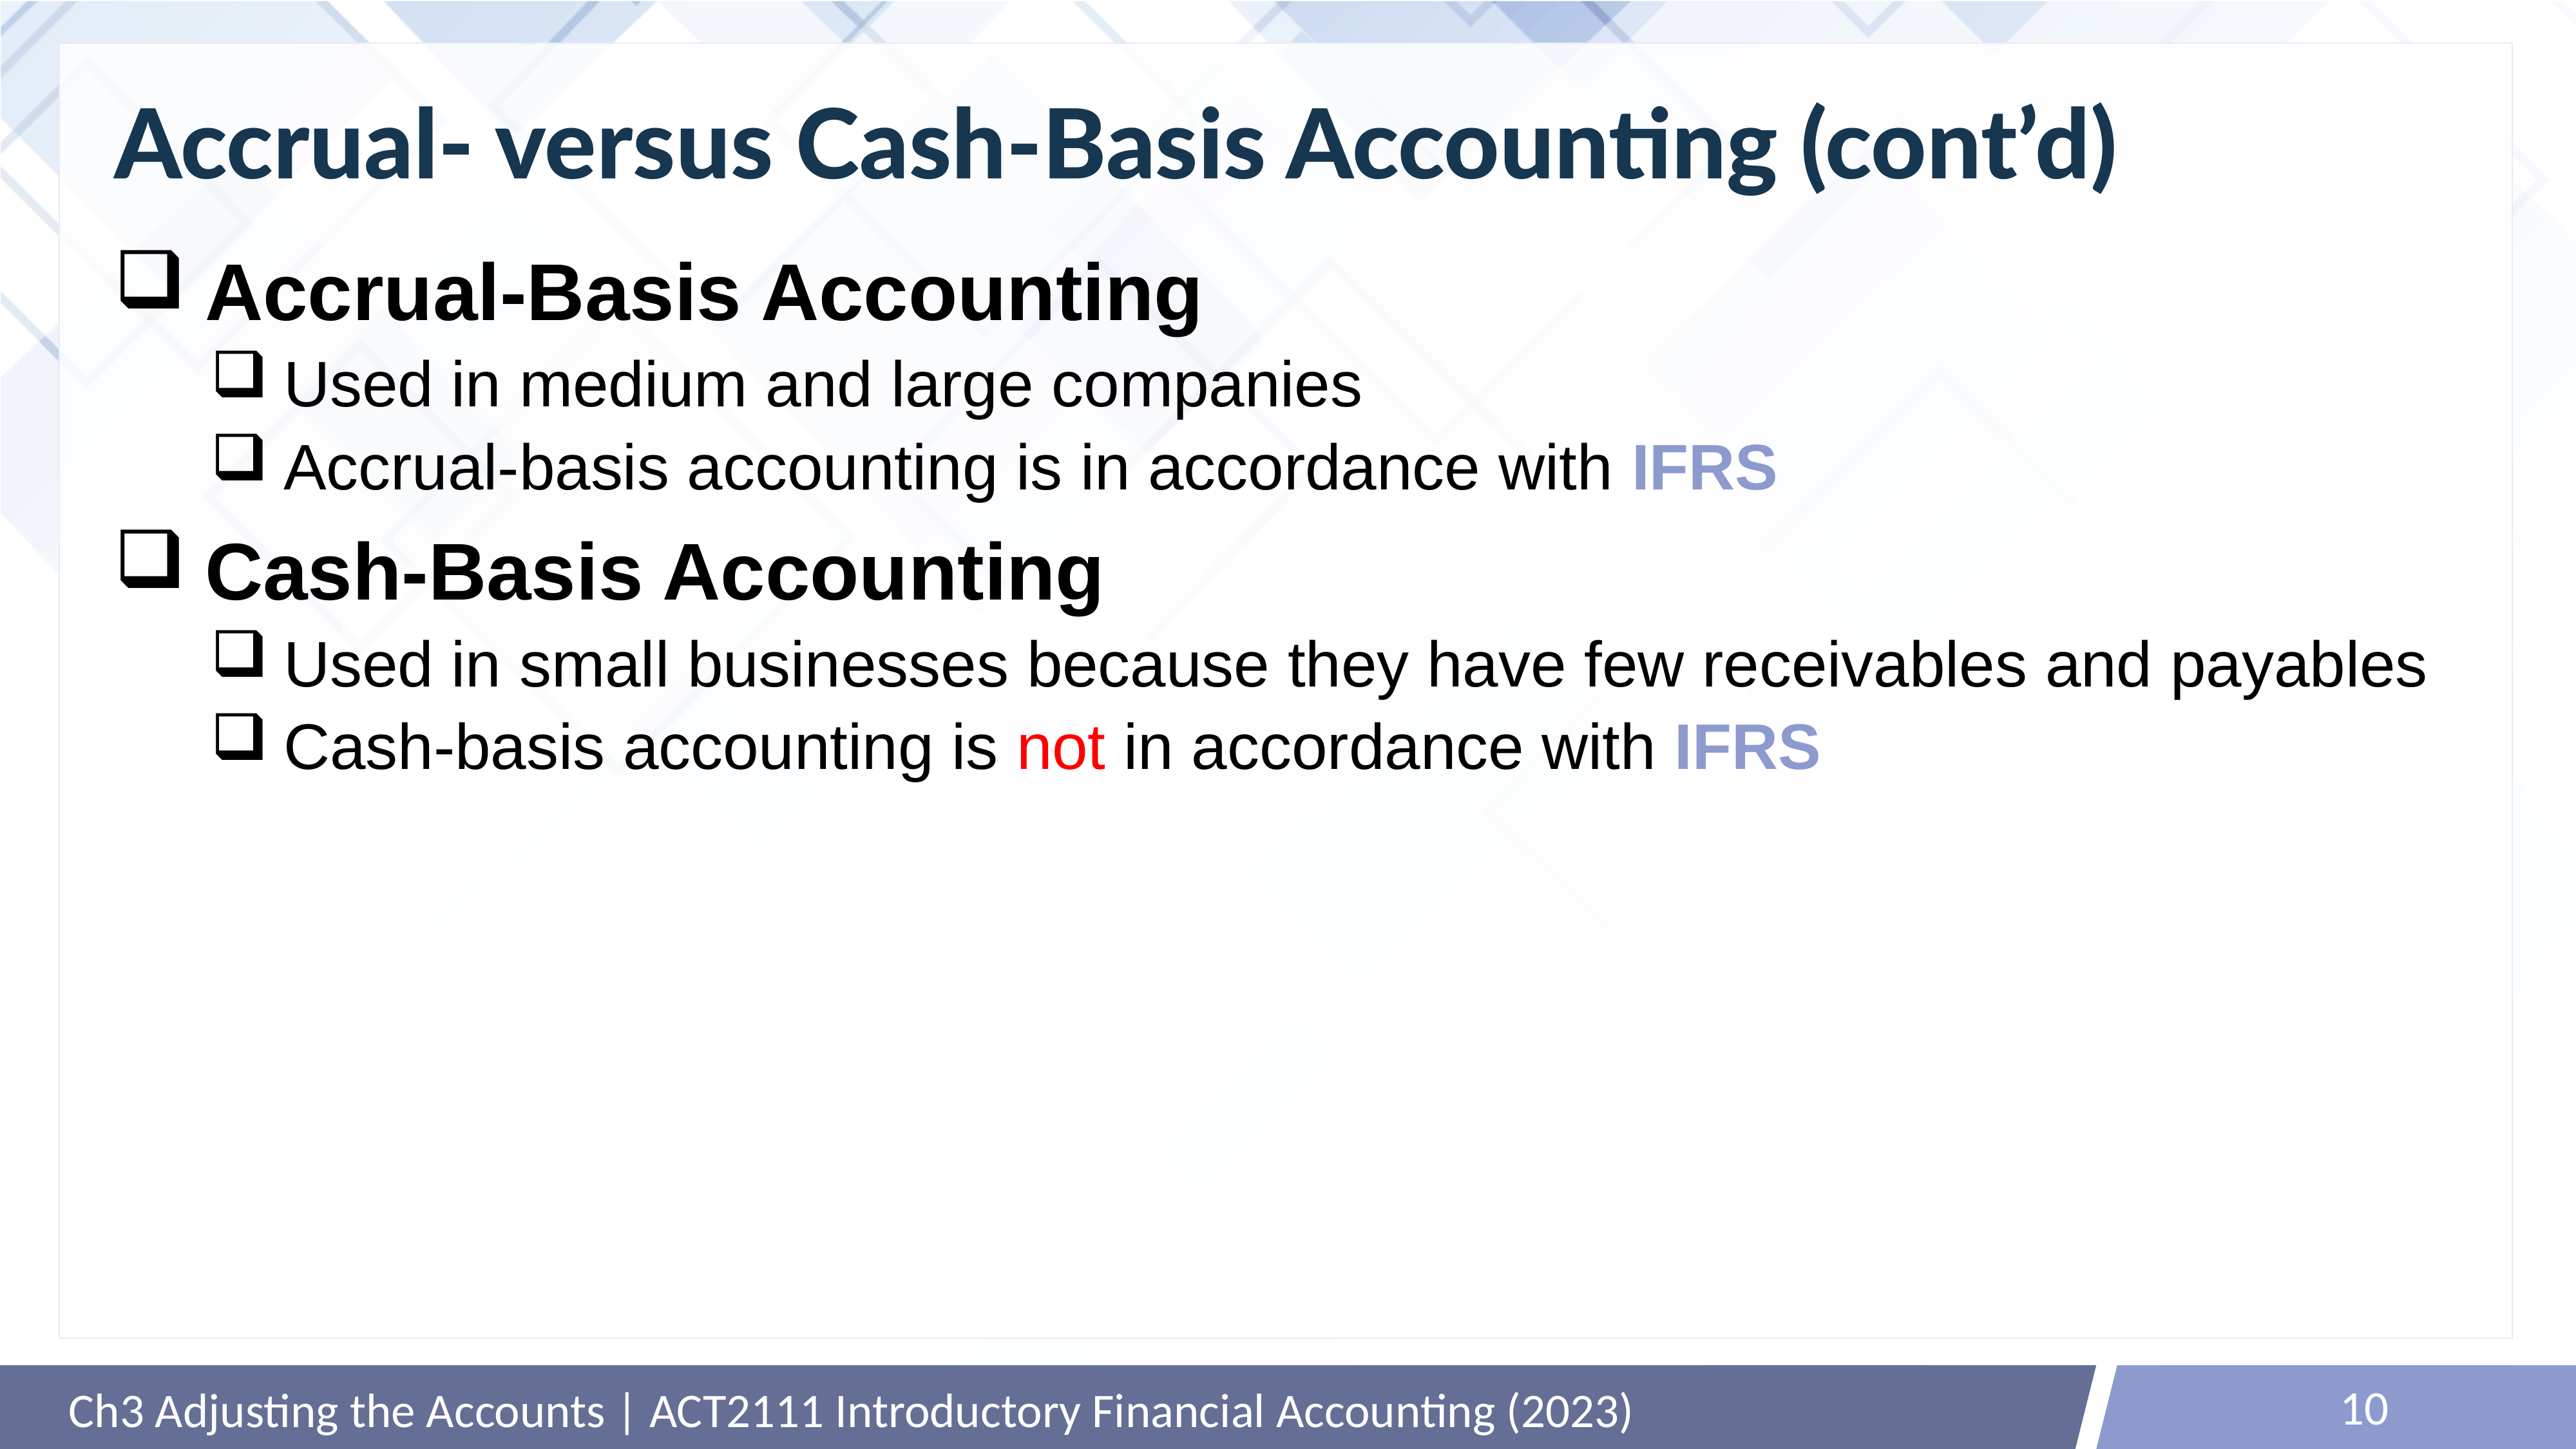

# Accrual- versus Cash-Basis Accounting (cont’d)
Accrual-Basis Accounting
Used in medium and large companies
Accrual-basis accounting is in accordance with IFRS
Cash-Basis Accounting
Used in small businesses because they have few receivables and payables
Cash-basis accounting is not in accordance with IFRS

10
Ch3 Adjusting the Accounts | ACT2111 Introductory Financial Accounting (2023)